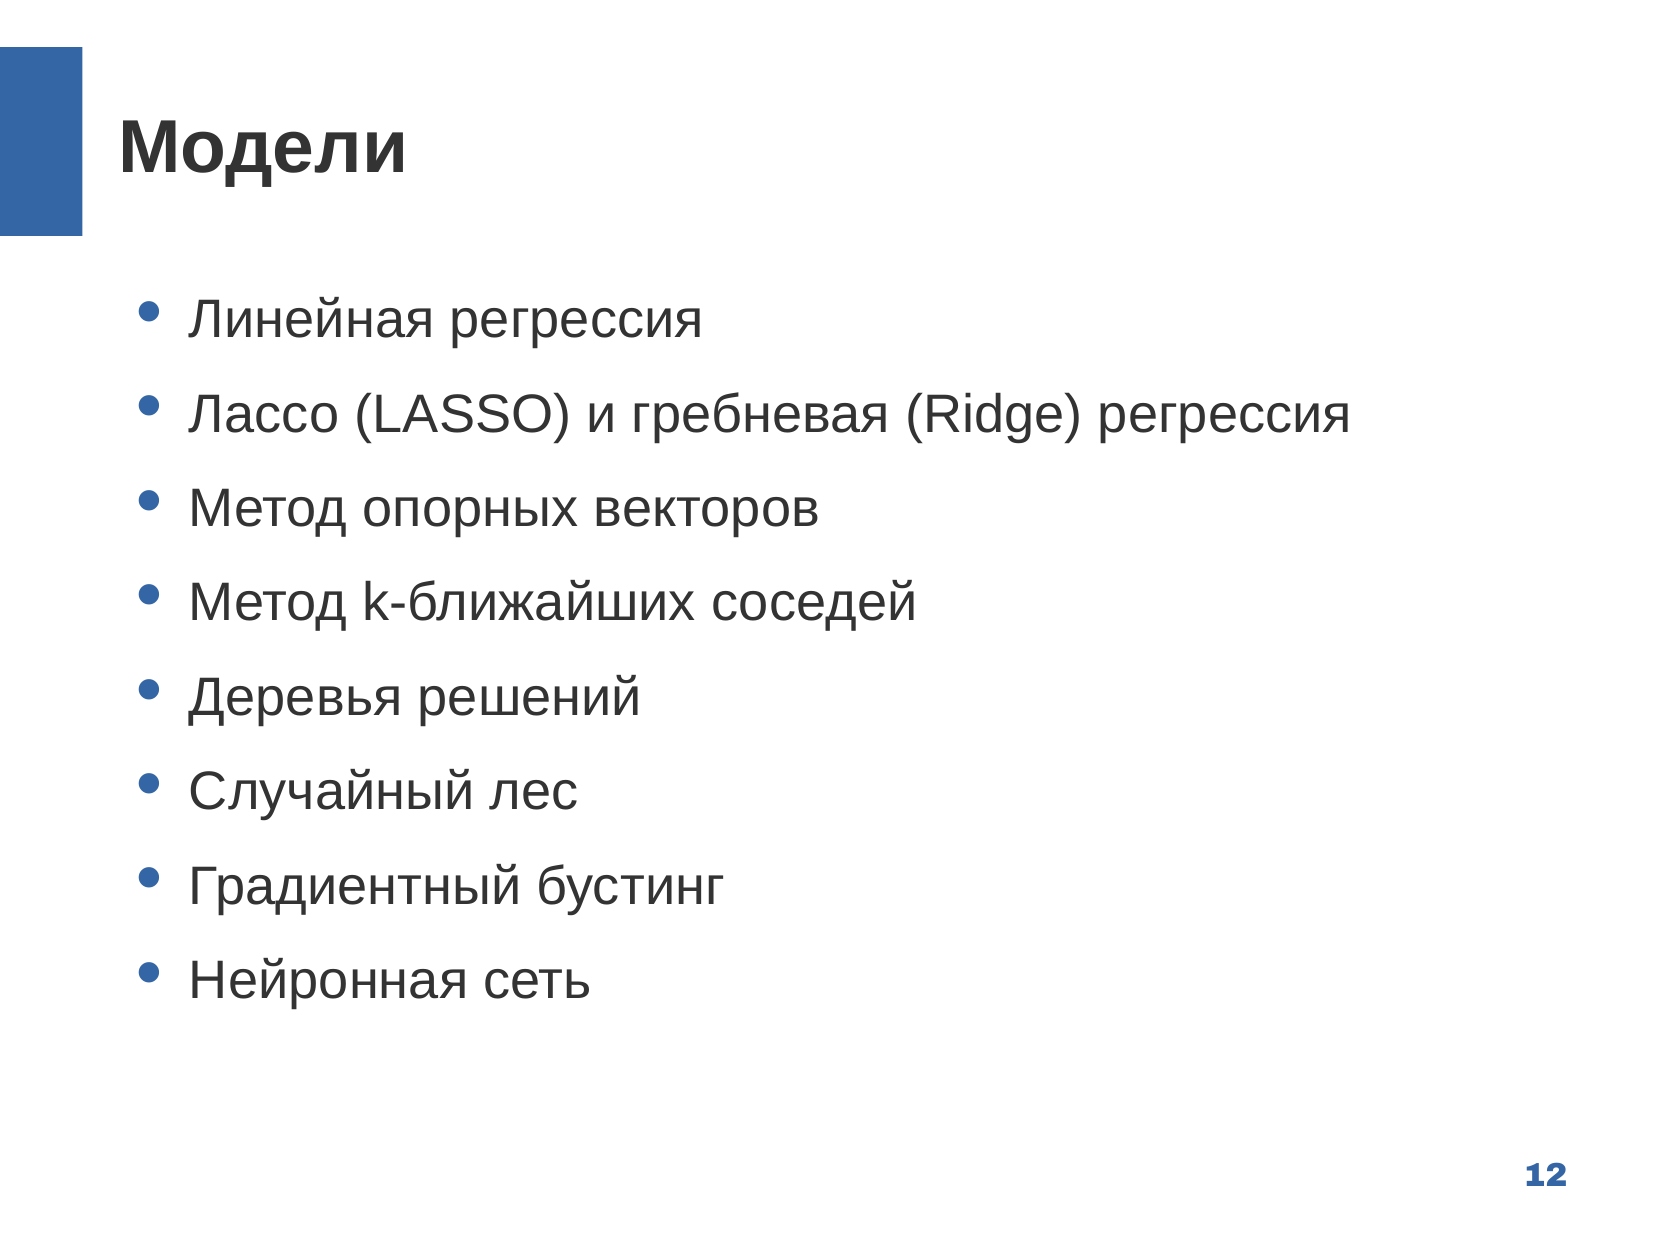

Модели
Линейная регрессия
Лассо (LASSO) и гребневая (Ridge) регрессия
Метод опорных векторов
Метод k-ближайших соседей
Деревья решений
Случайный лес
Градиентный бустинг
Нейронная сеть